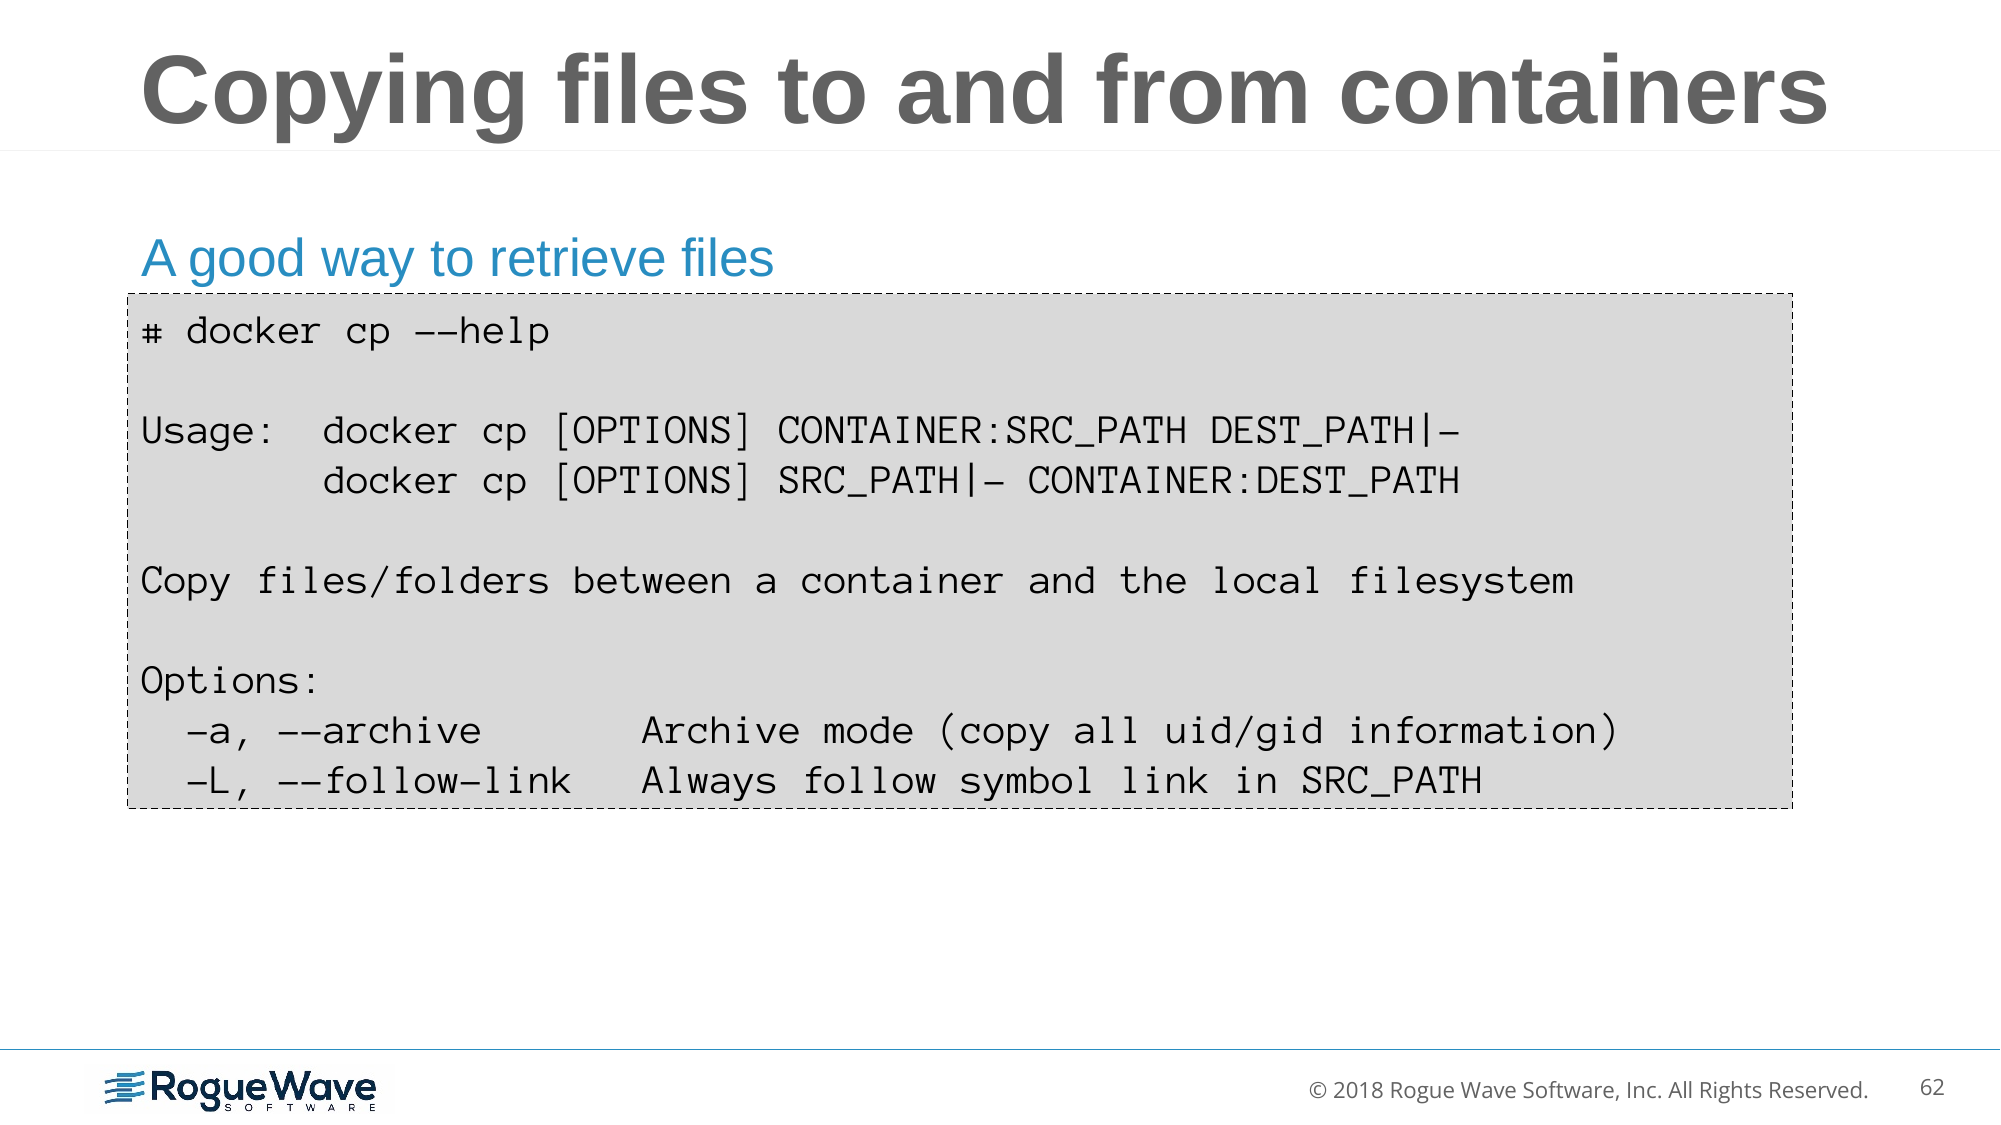

# Copying files to and from containers
A good way to retrieve files
# docker cp --help

Usage:  docker cp [OPTIONS] CONTAINER:SRC_PATH DEST_PATH|-
        docker cp [OPTIONS] SRC_PATH|- CONTAINER:DEST_PATH

Copy files/folders between a container and the local filesystem

Options:
  -a, --archive       Archive mode (copy all uid/gid information)
  -L, --follow-link   Always follow symbol link in SRC_PATH